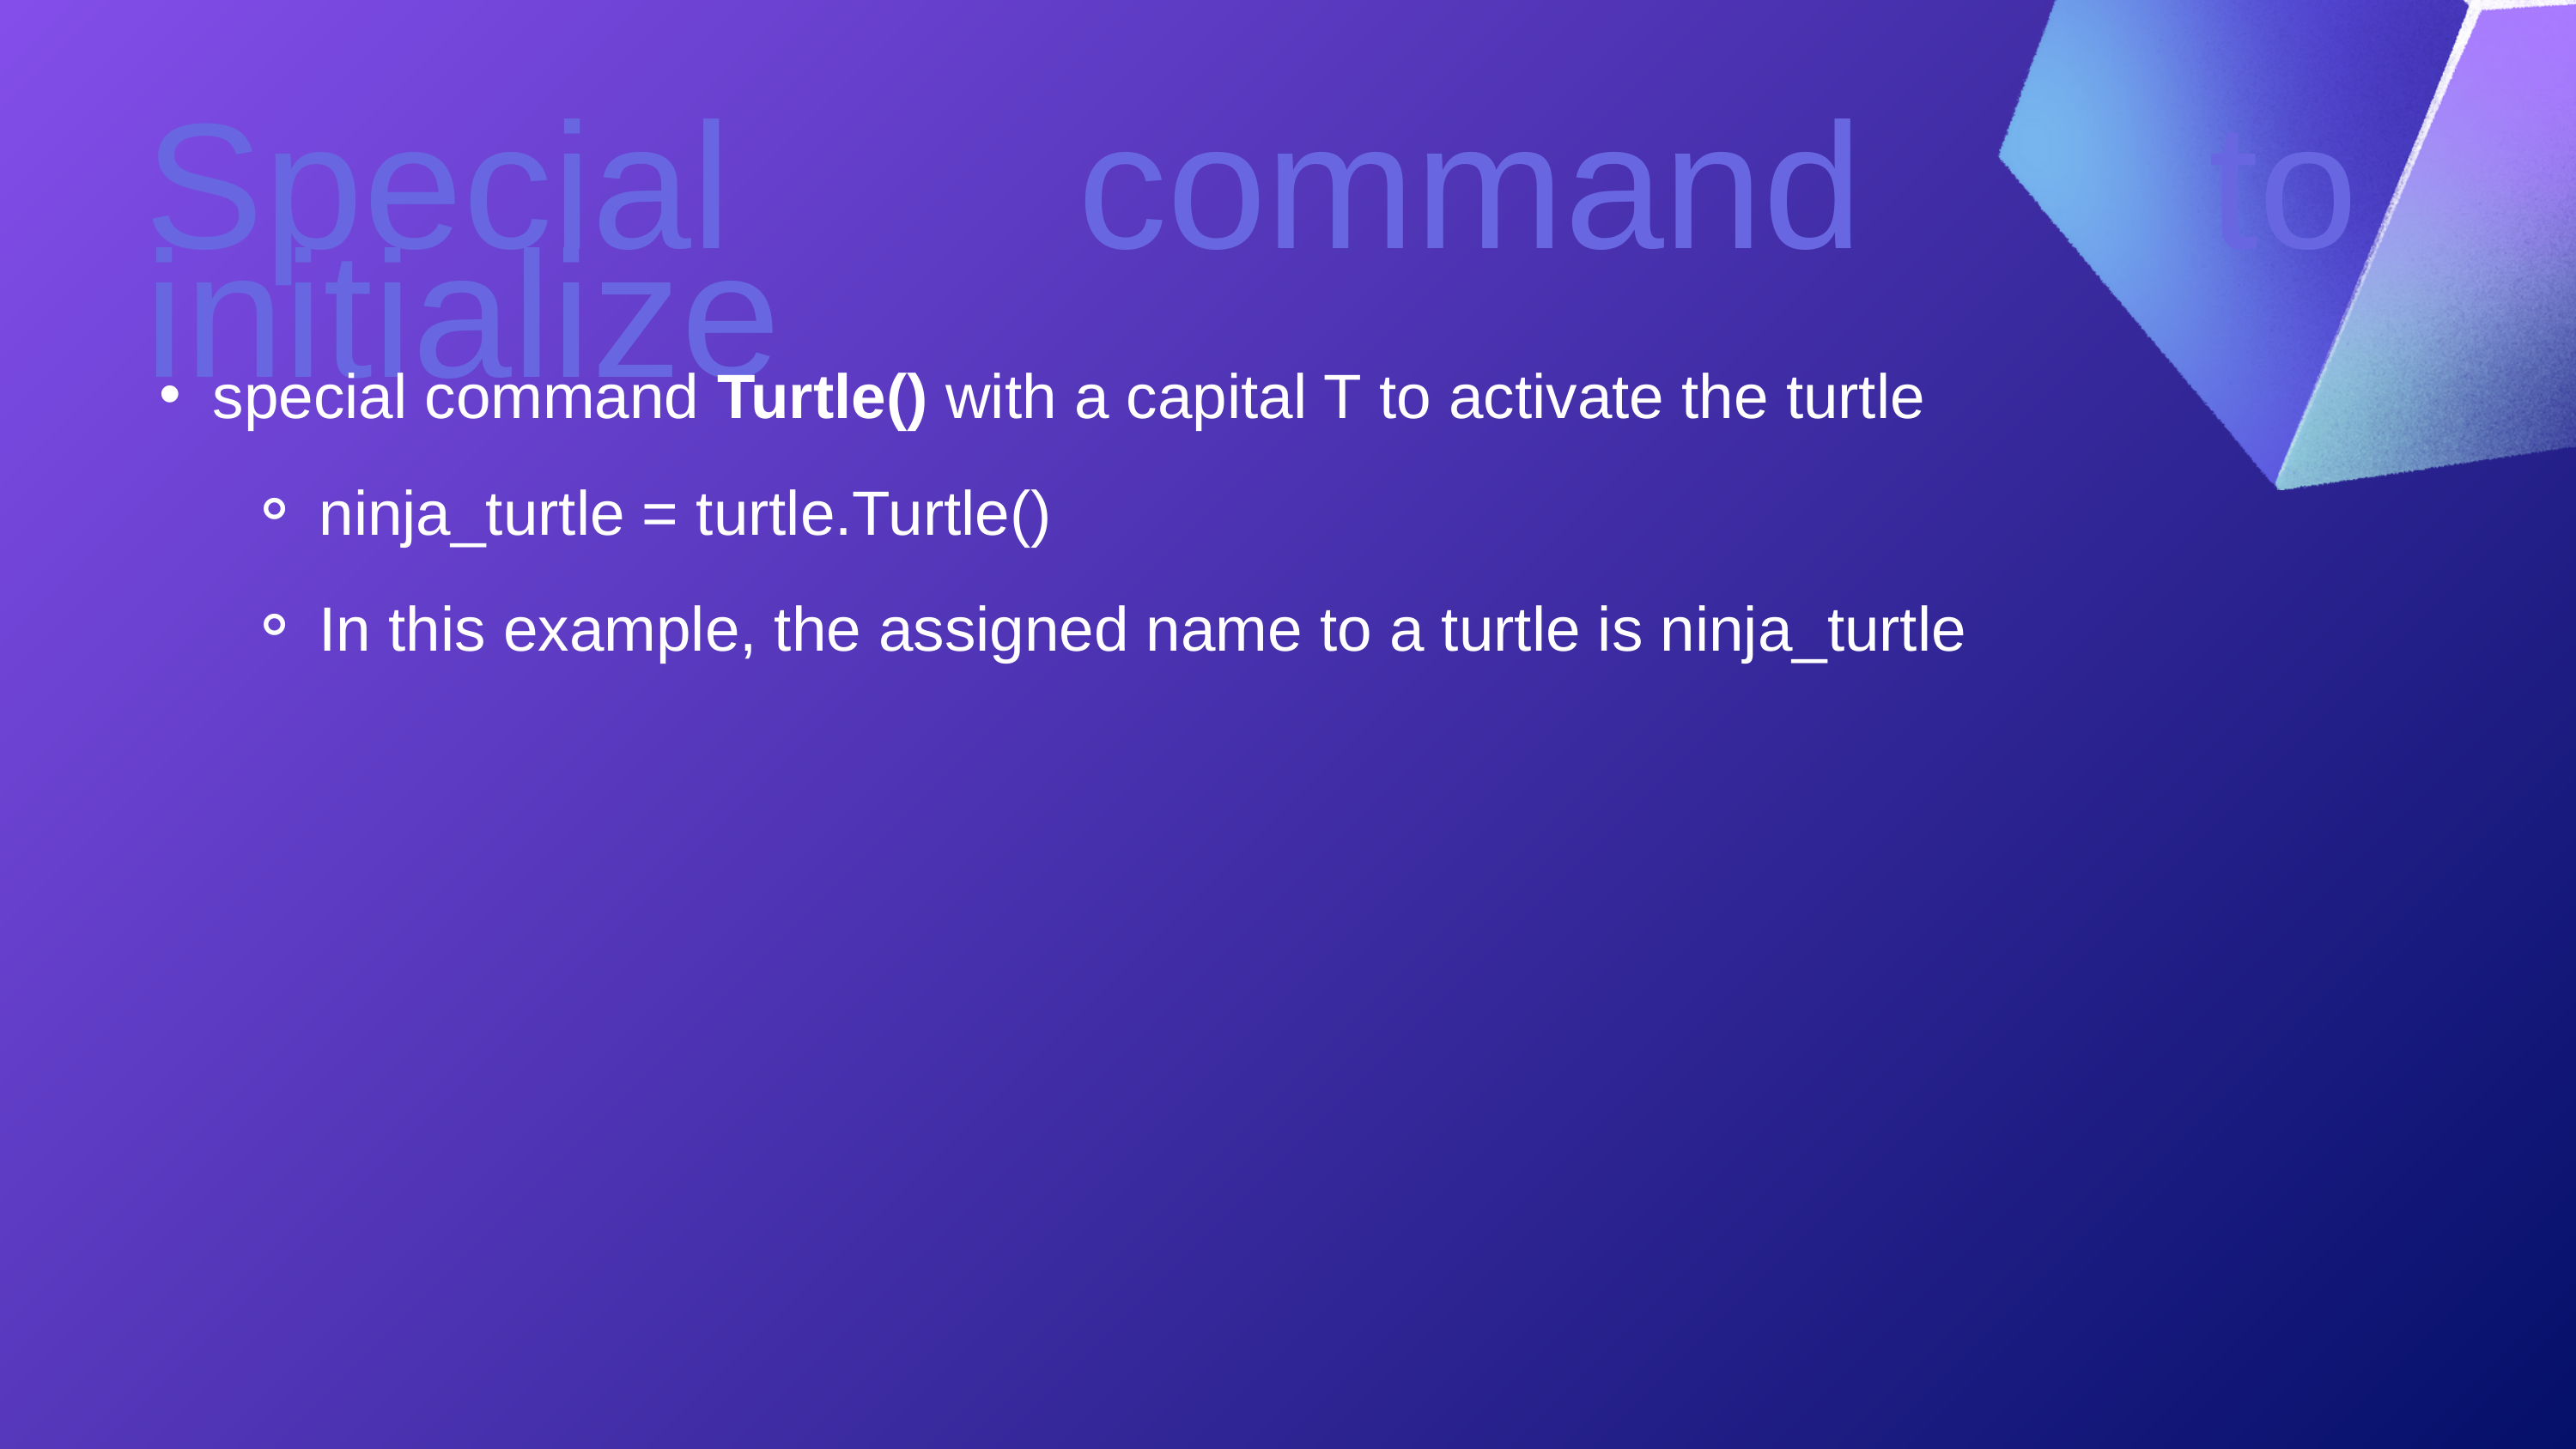

Special command to initialize
special command Turtle() with a capital T to activate the turtle
ninja_turtle = turtle.Turtle()
In this example, the assigned name to a turtle is ninja_turtle